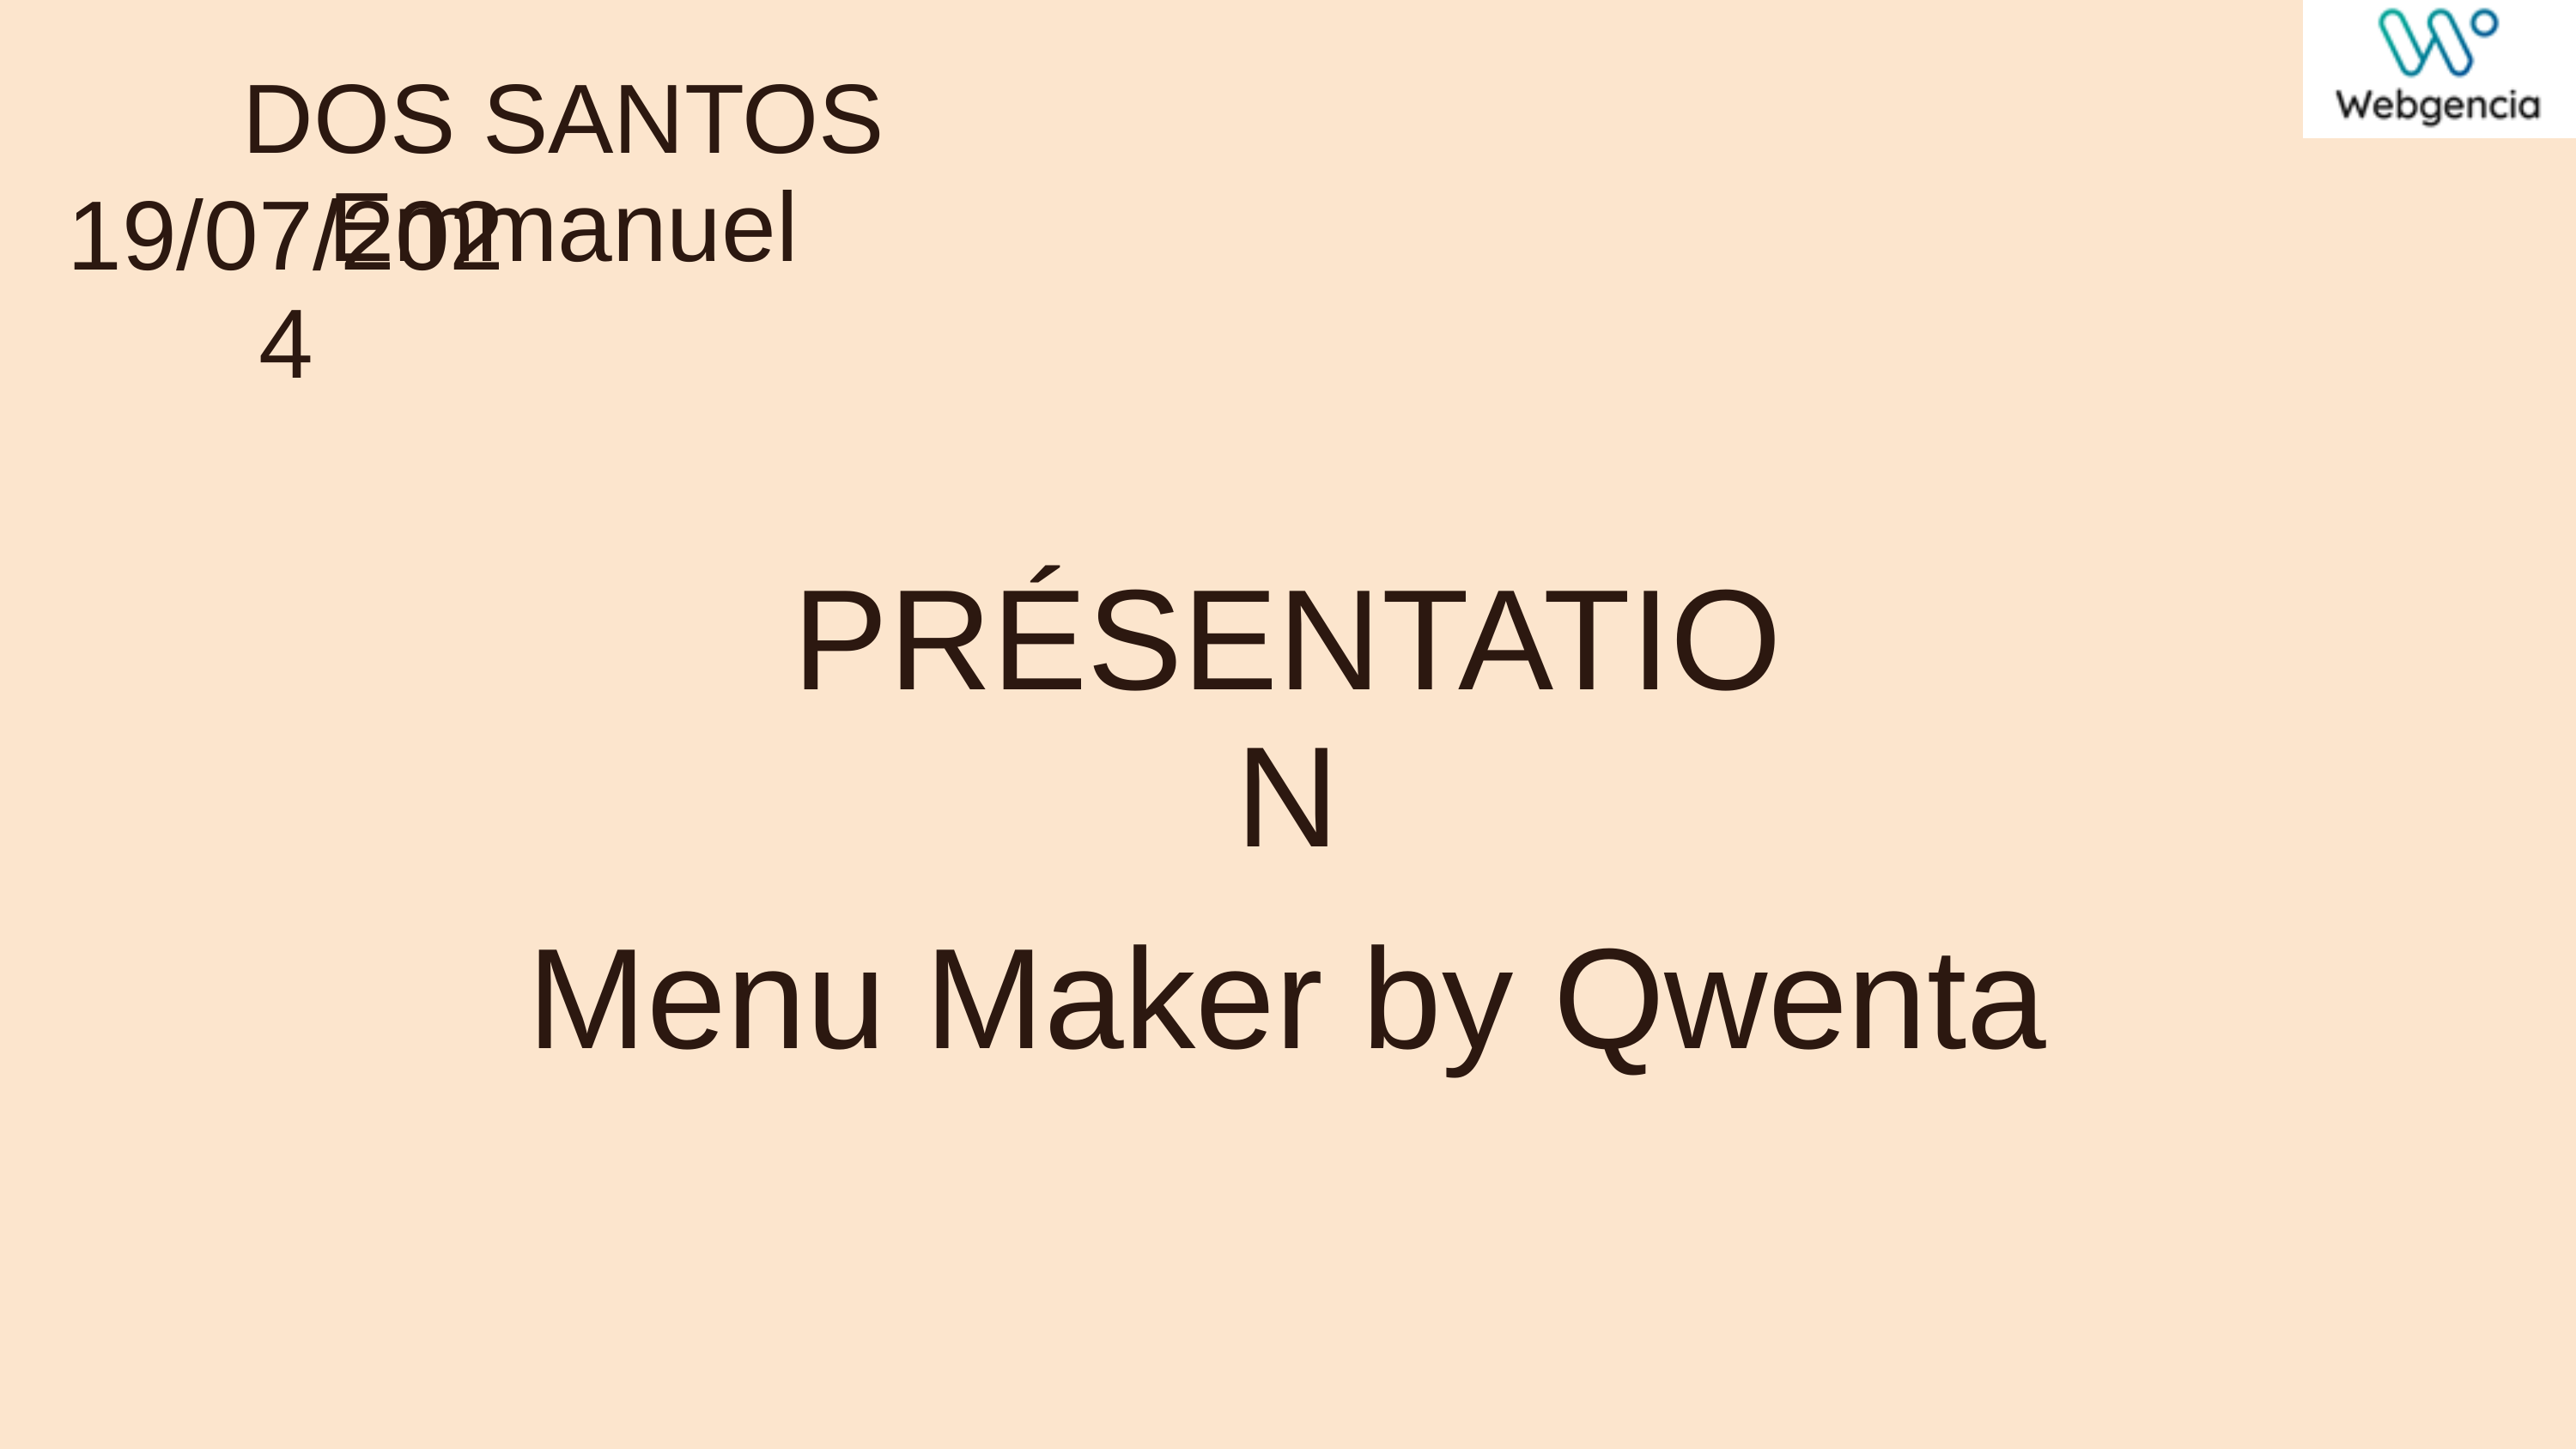

DOS SANTOS Emmanuel
19/07/2024
PRÉSENTATION
Menu Maker by Qwenta